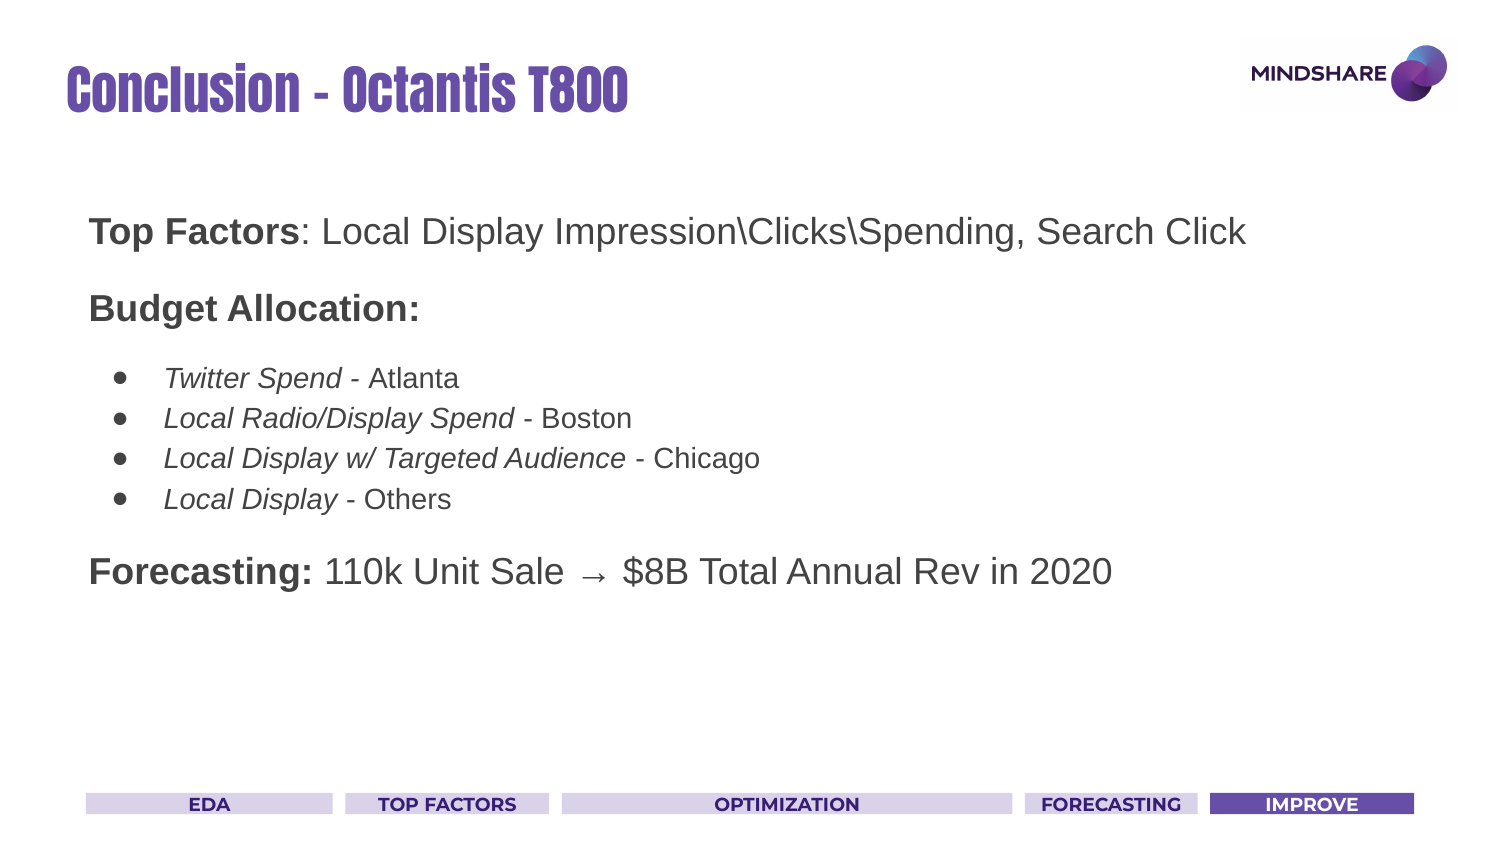

Conclusion - Octantis T800
#
Top Factors: Local Display Impression\Clicks\Spending, Search Click
Budget Allocation:
Twitter Spend - Atlanta
Local Radio/Display Spend - Boston
Local Display w/ Targeted Audience - Chicago
Local Display - Others
Forecasting: 110k Unit Sale → $8B Total Annual Rev in 2020

EDA
TOP FACTORS
OPTIMIZATION
FORECASTING
IMPROVE